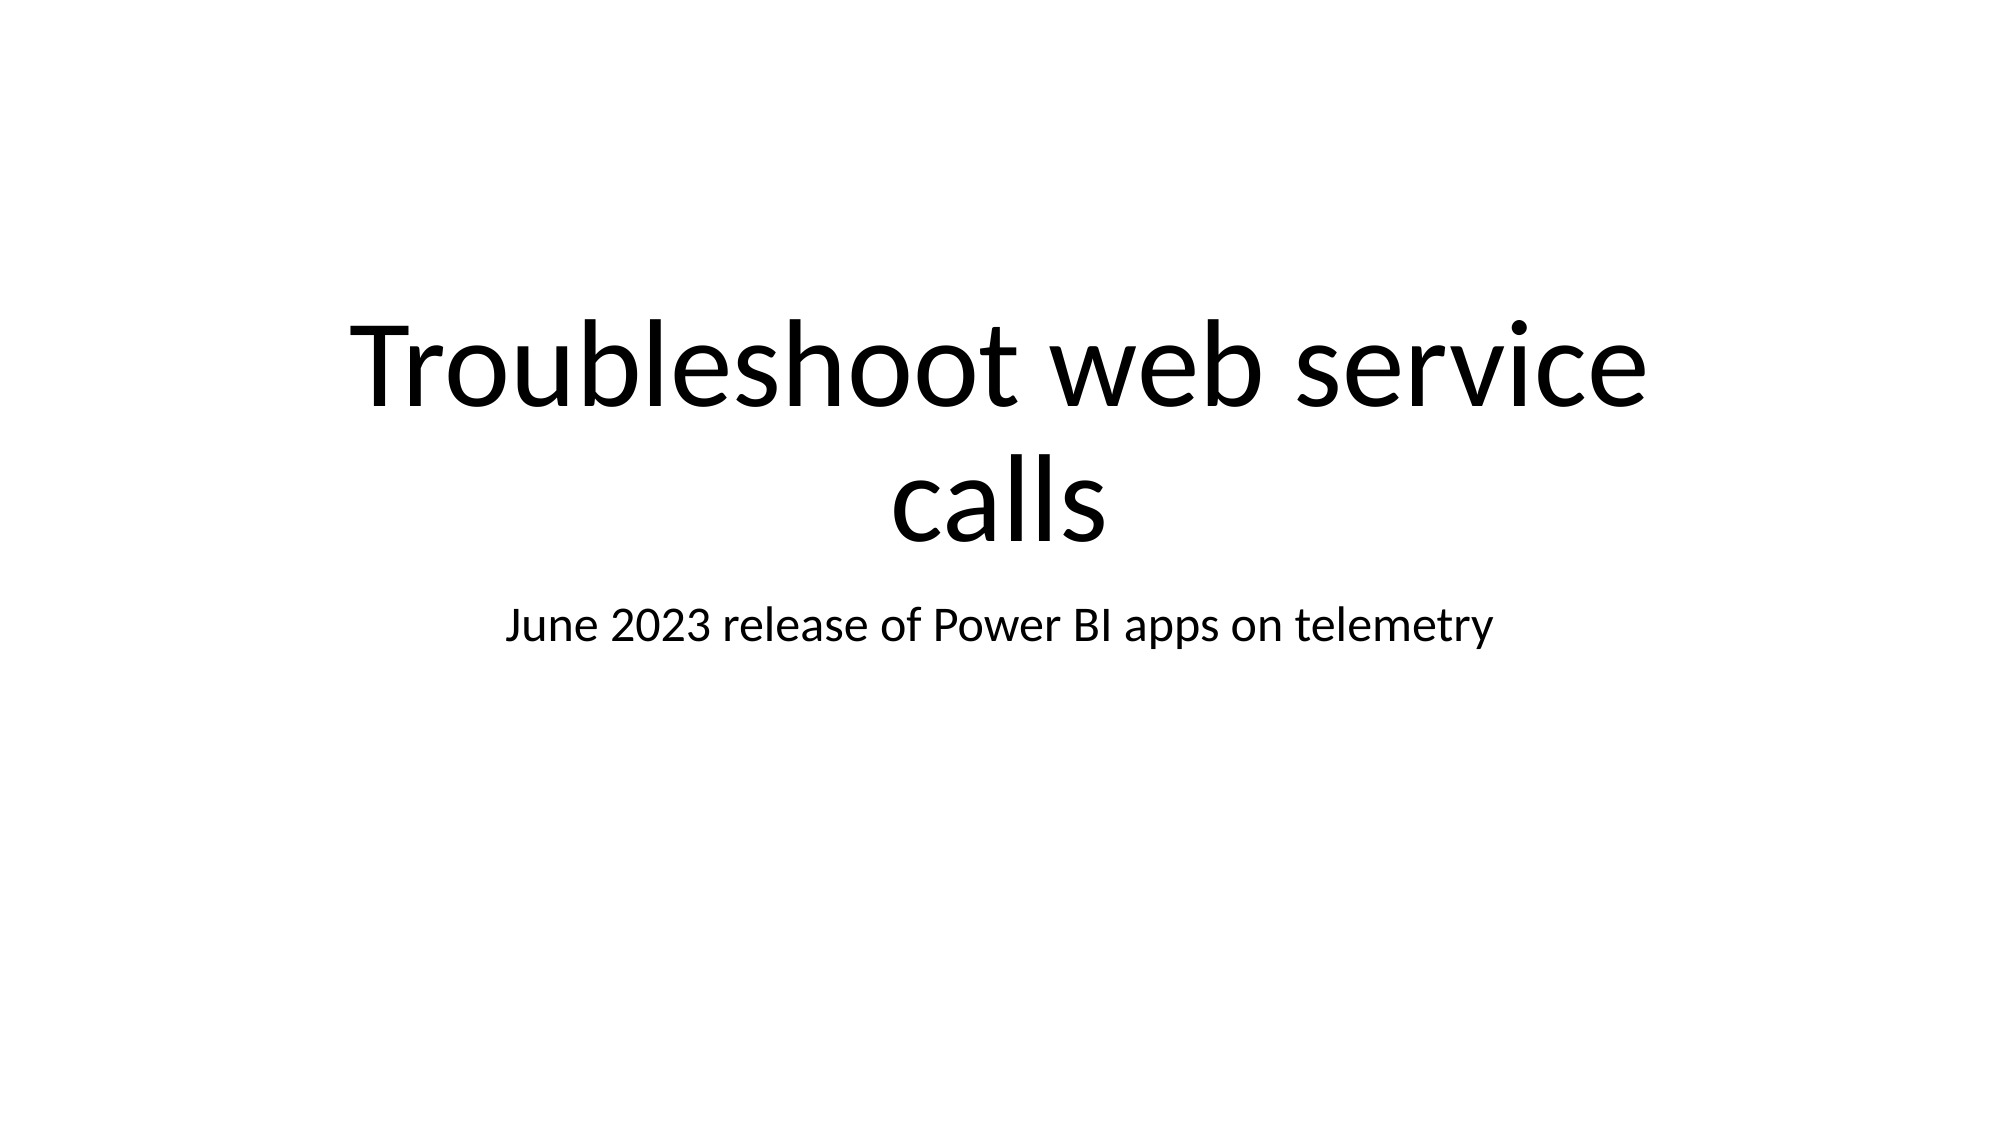

# Troubleshoot web service calls
June 2023 release of Power BI apps on telemetry